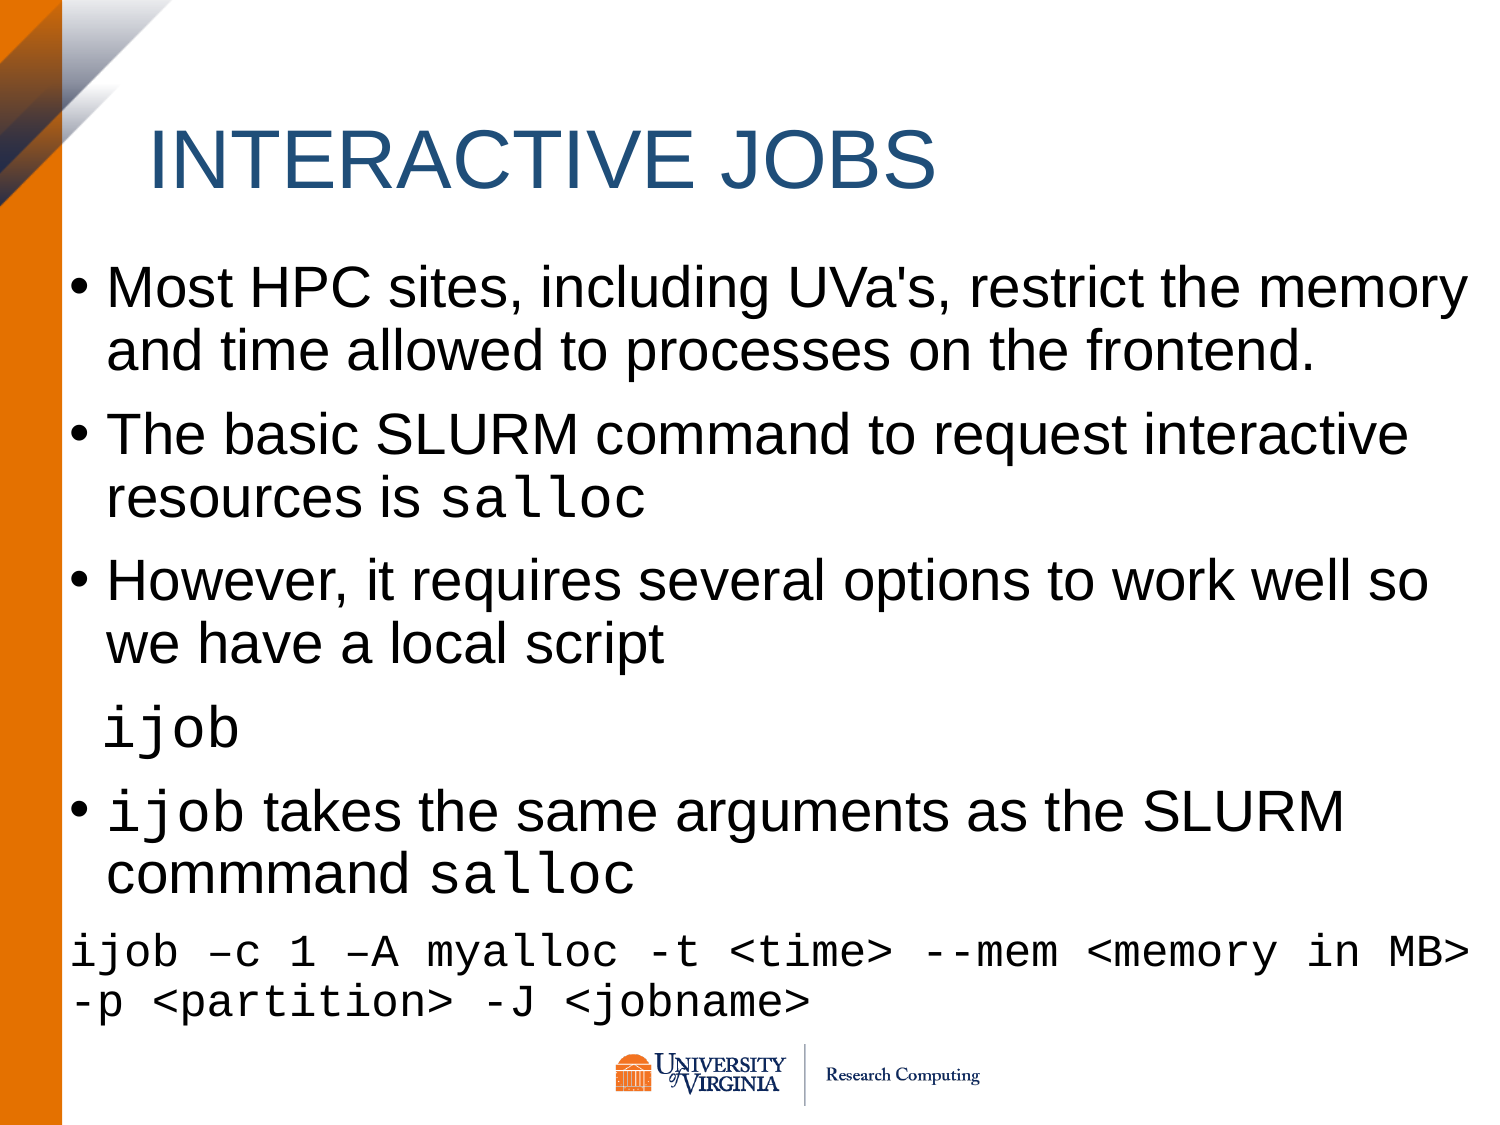

# Interactive Jobs
Most HPC sites, including UVa's, restrict the memory and time allowed to processes on the frontend.
The basic SLURM command to request interactive resources is salloc
However, it requires several options to work well so we have a local script
  ijob
ijob takes the same arguments as the SLURM commmand salloc
ijob –c 1 –A myalloc -t <time> --mem <memory in MB> -p <partition> -J <jobname>